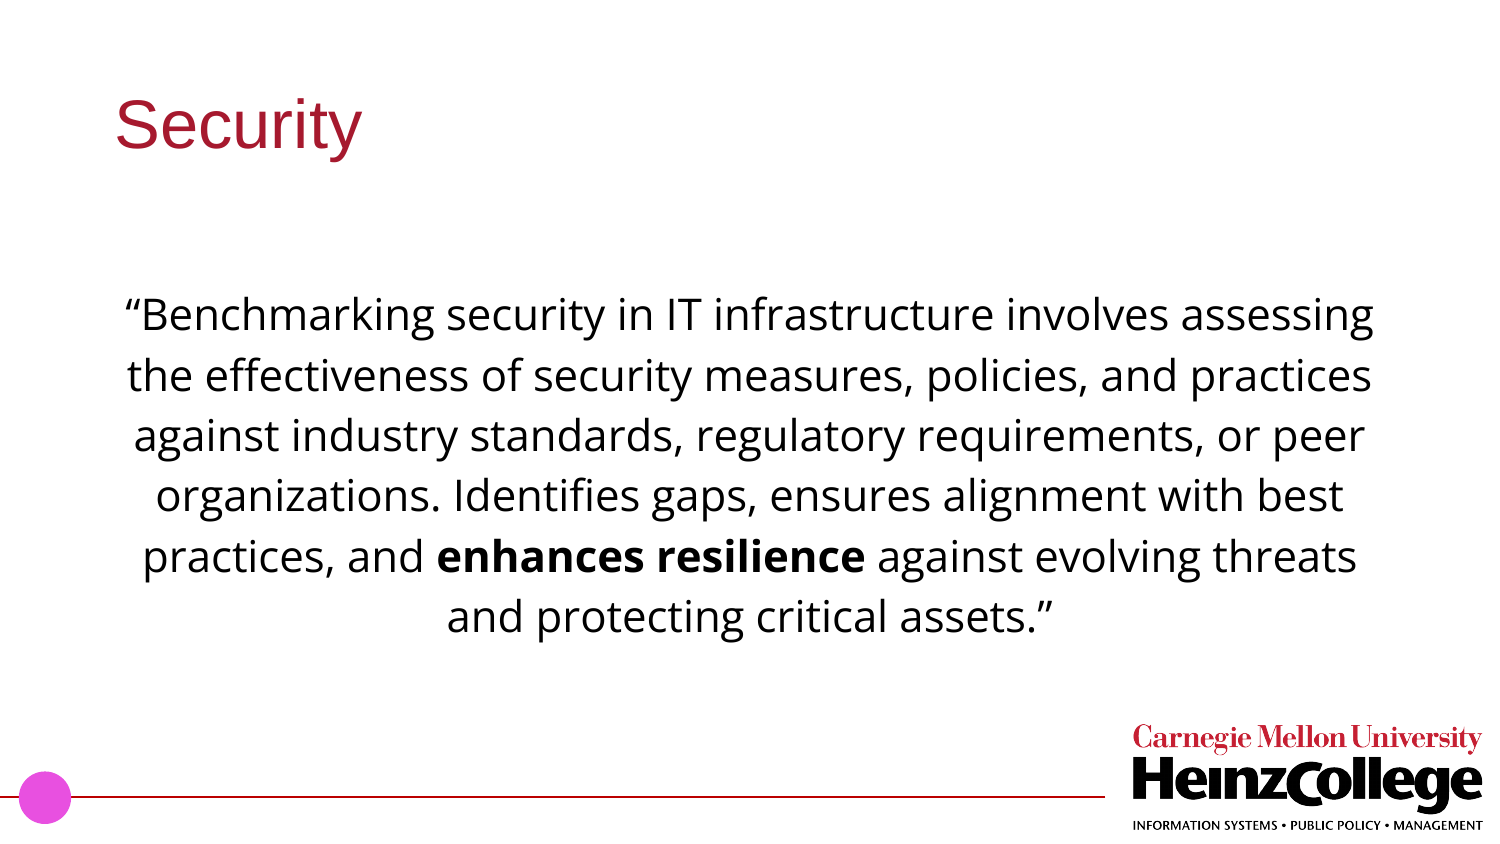

# Security
“Benchmarking security in IT infrastructure involves assessing the effectiveness of security measures, policies, and practices against industry standards, regulatory requirements, or peer organizations. Identifies gaps, ensures alignment with best practices, and enhances resilience against evolving threats and protecting critical assets.”